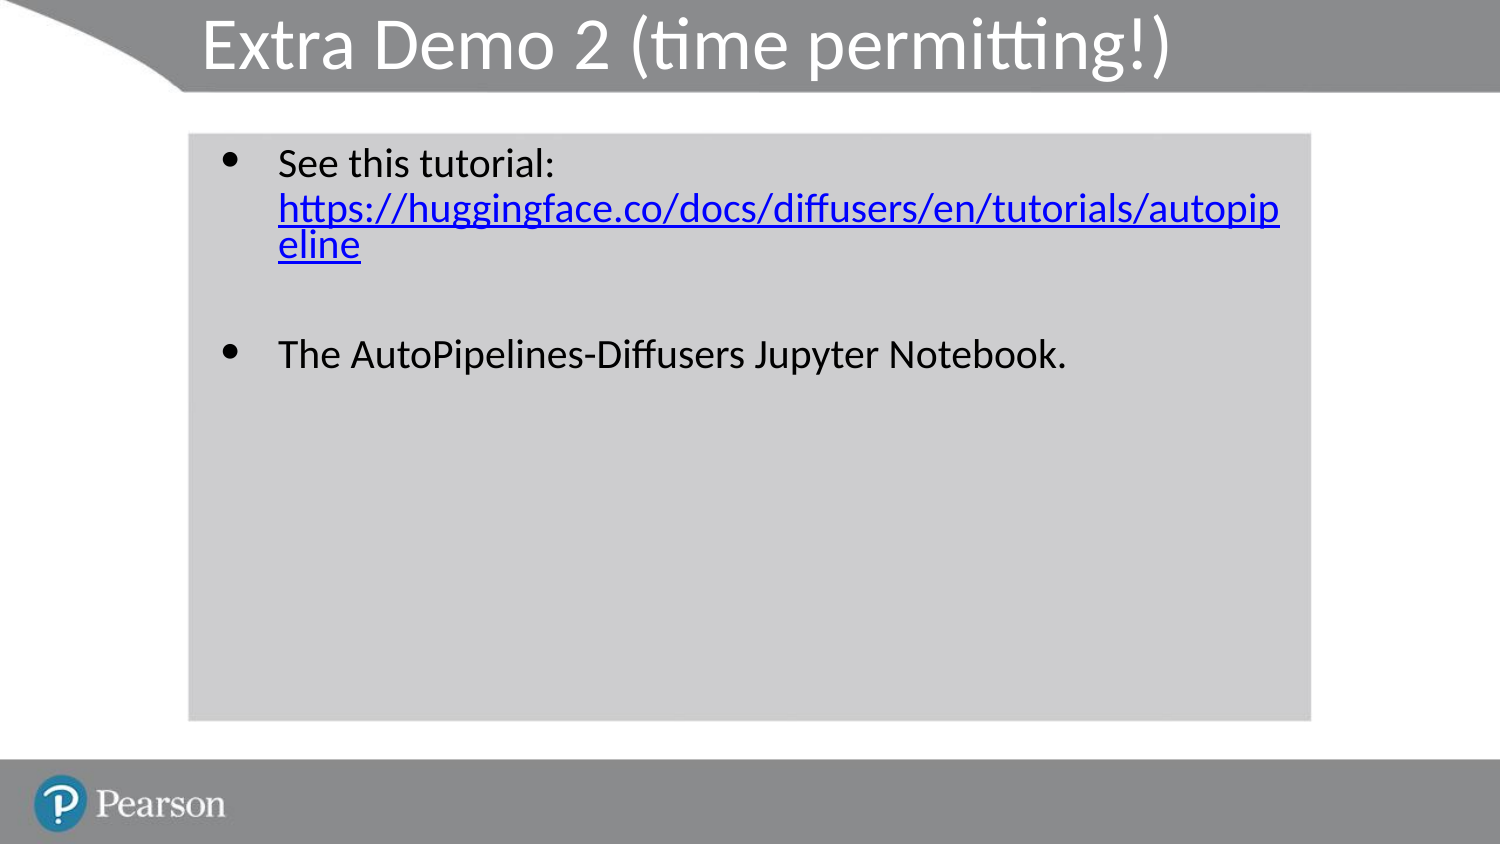

# Extra Demo 2 (time permitting!)
See this tutorial: https://huggingface.co/docs/diffusers/en/tutorials/autopipeline
The AutoPipelines-Diffusers Jupyter Notebook.